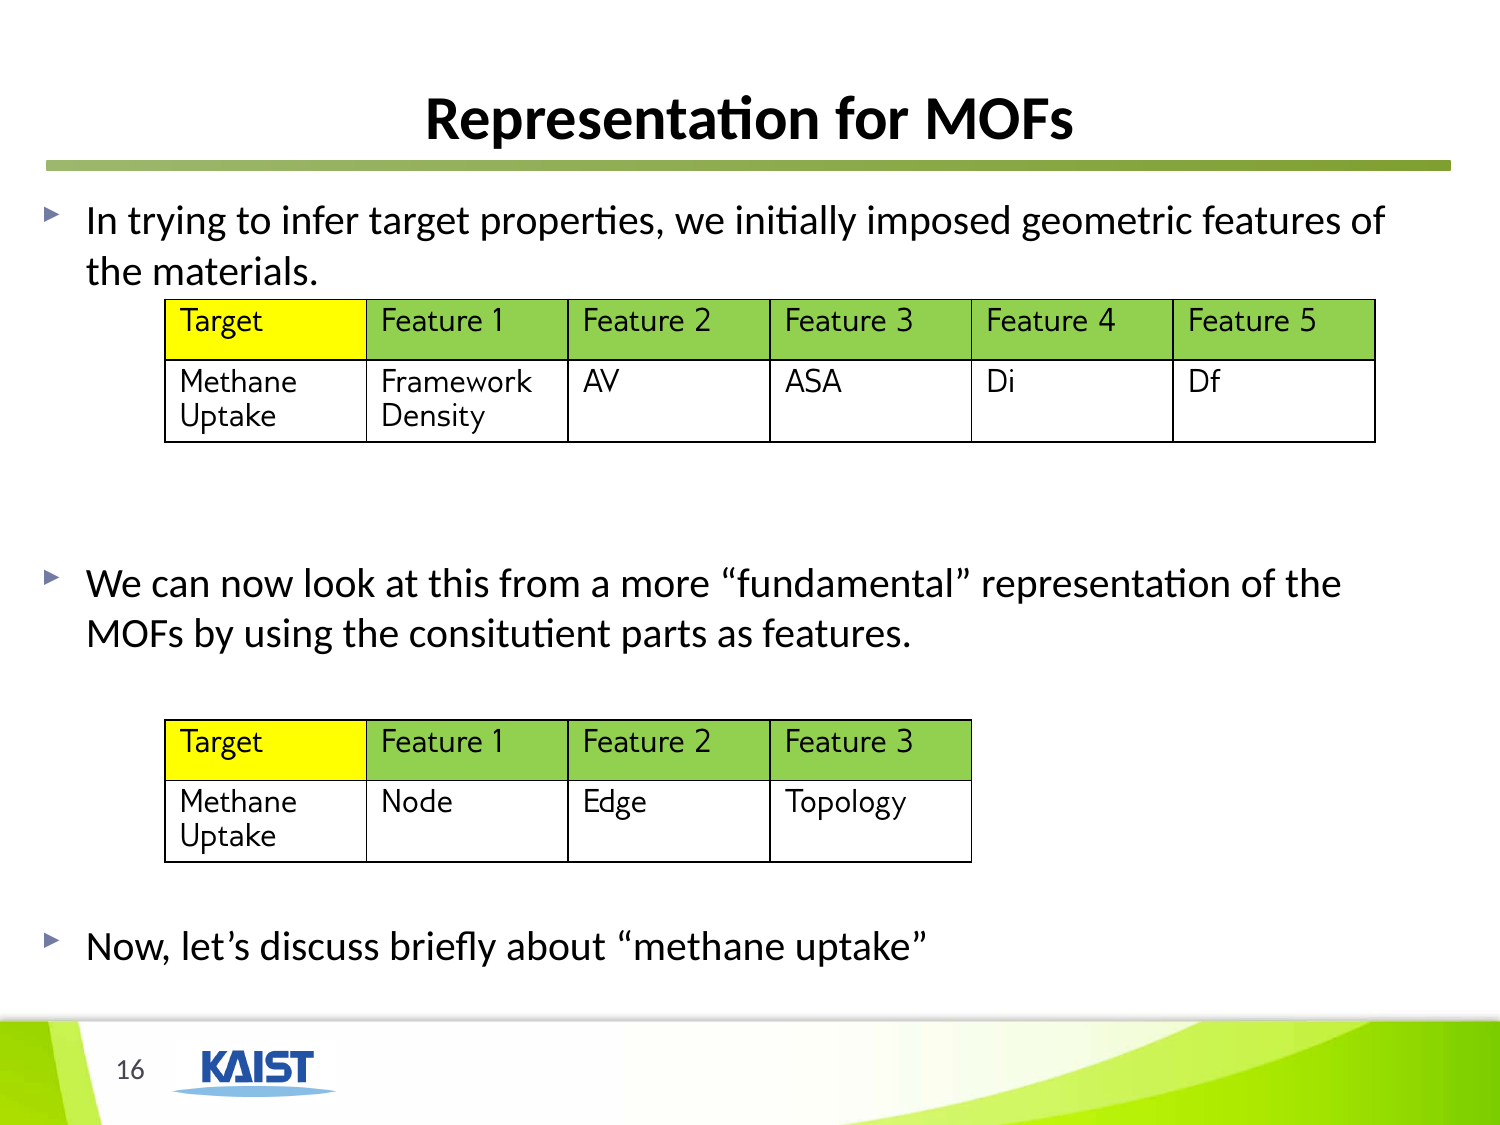

# Representation for MOFs
In trying to infer target properties, we initially imposed geometric features of the materials.

We can now look at this from a more “fundamental” representation of the MOFs by using the consitutient parts as features.

Now, let’s discuss briefly about “methane uptake”
| Target | Feature 1 | Feature 2 | Feature 3 | Feature 4 | Feature 5 |
| --- | --- | --- | --- | --- | --- |
| Methane Uptake | Framework Density | AV | ASA | Di | Df |
| Target | Feature 1 | Feature 2 | Feature 3 |
| --- | --- | --- | --- |
| Methane Uptake | Node | Edge | Topology |
16